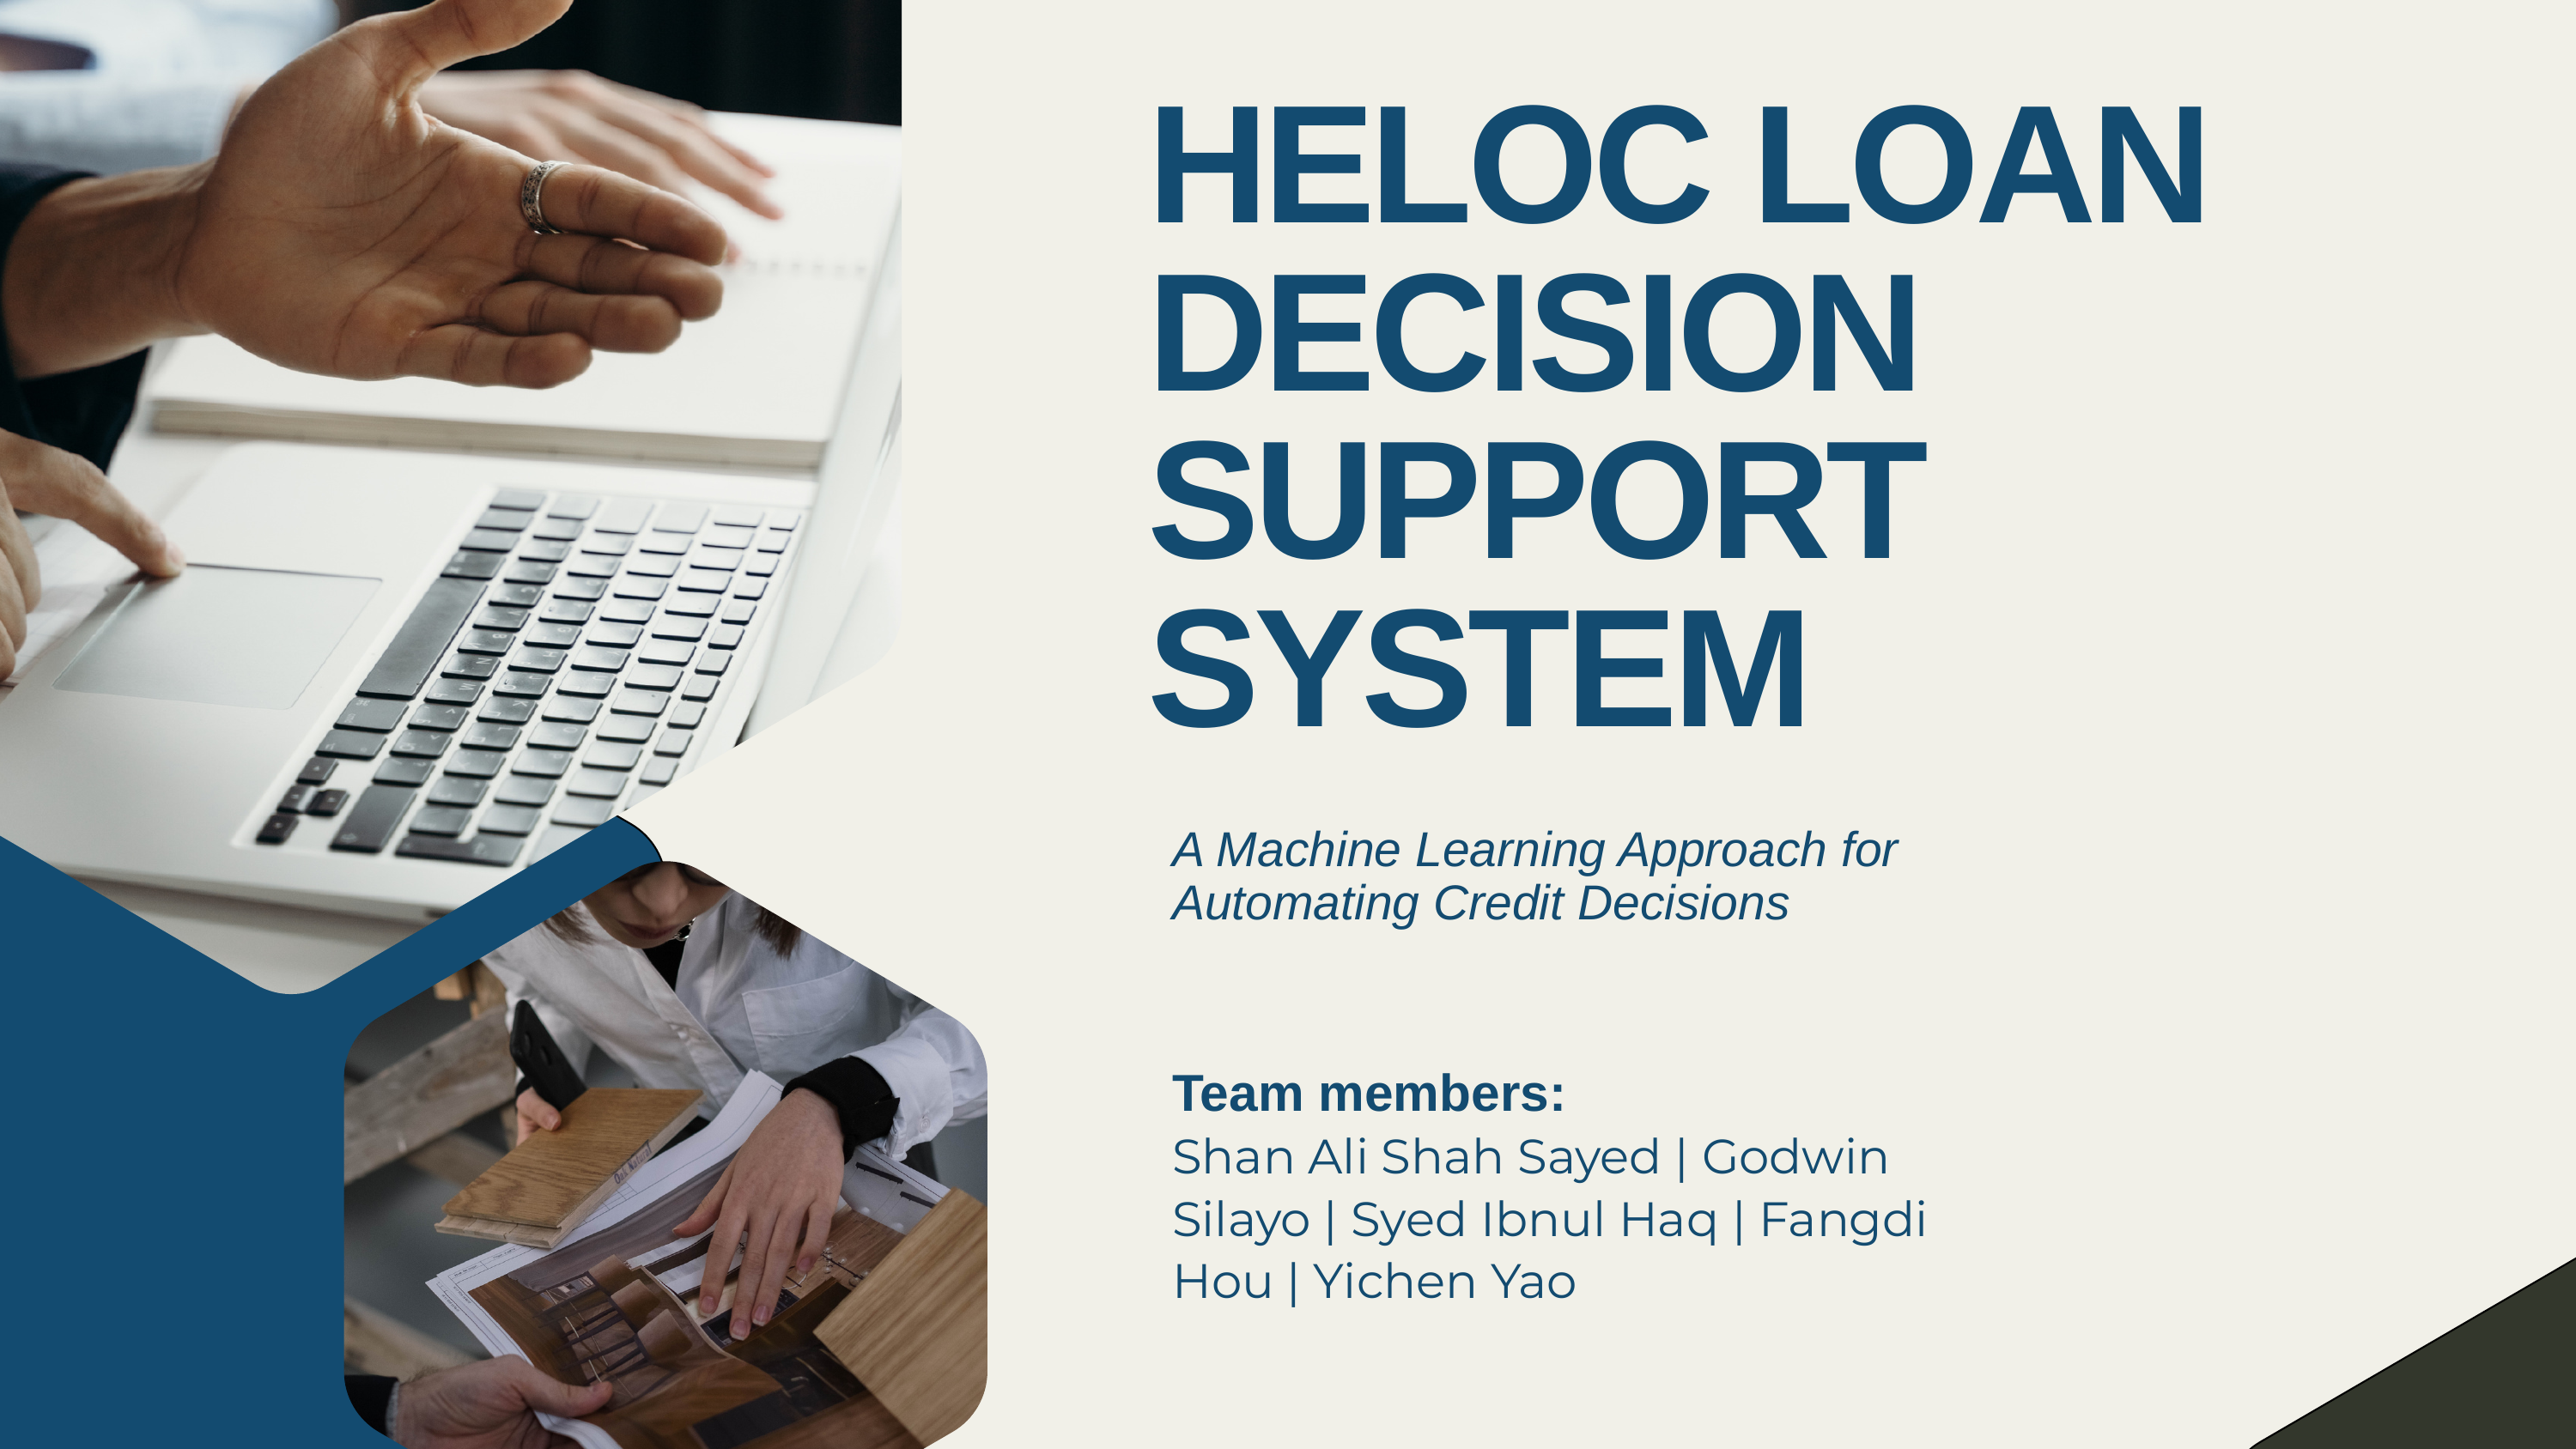

HELOC LOAN
DECISION
SUPPORT
SYSTEM

A Machine Learning Approach for
Automating Credit Decisions

Team members:
Shan Ali Shah Sayed | Godwin Silayo | Syed Ibnul Haq | Fangdi Hou | Yichen Yao